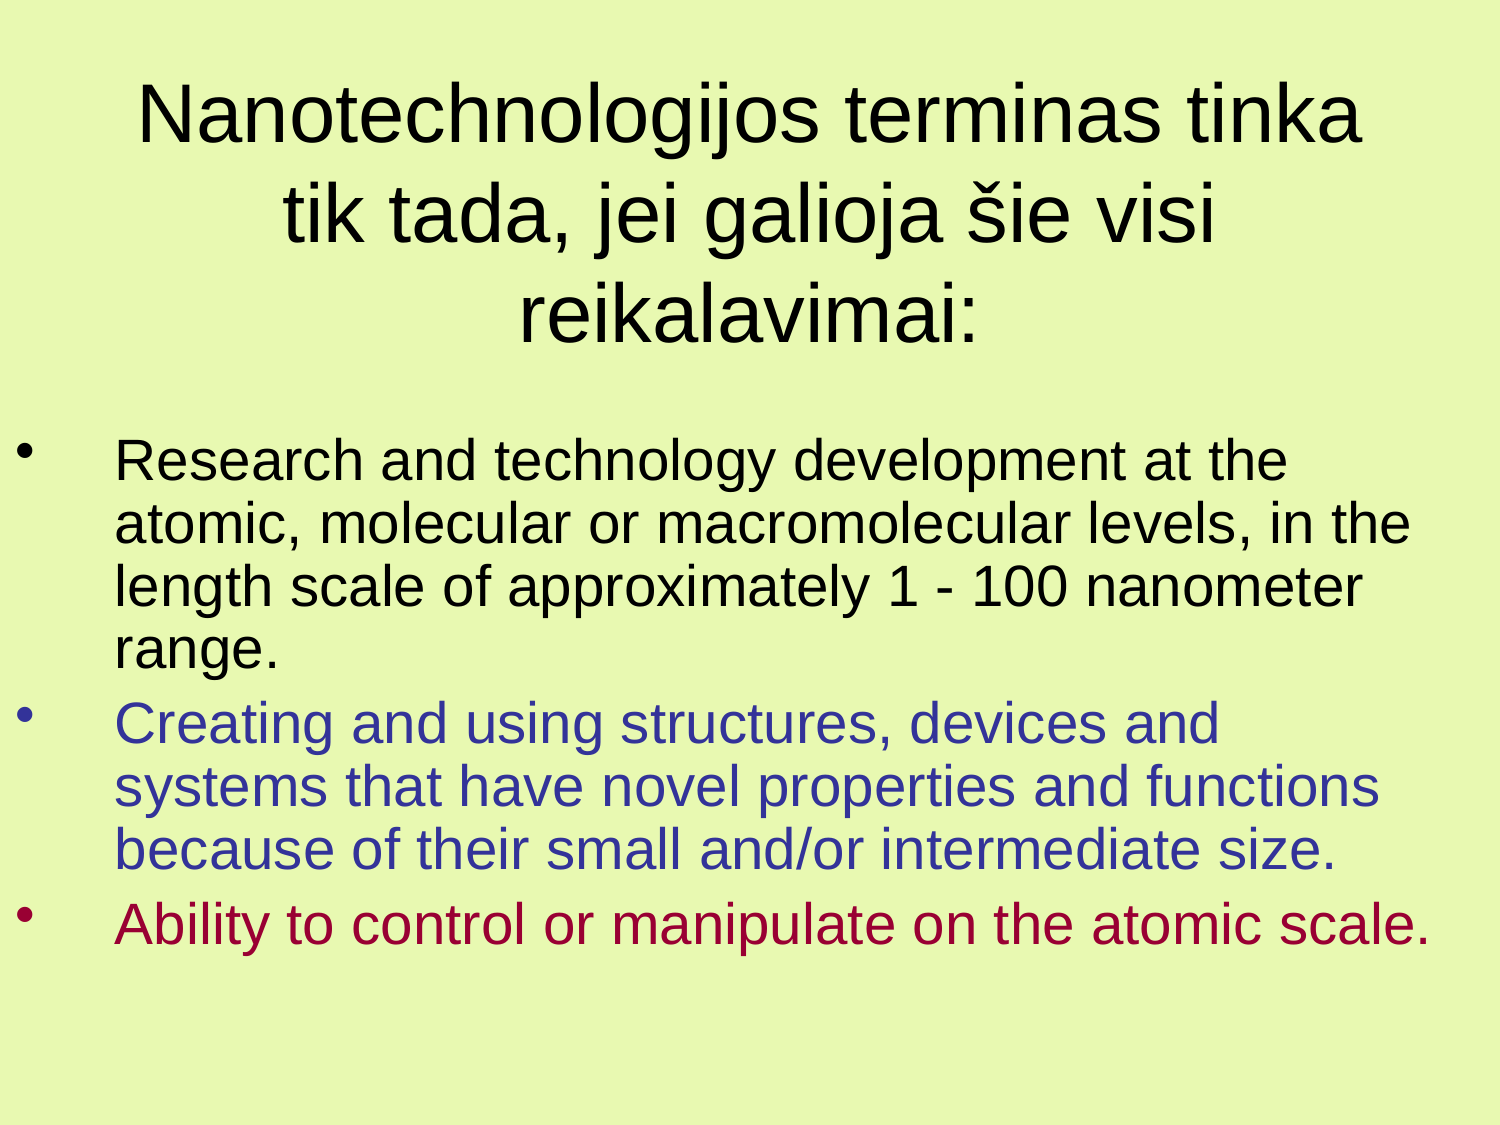

# Nanotechnologijos terminas tinka tik tada, jei galioja šie visi reikalavimai:
Research and technology development at the atomic, molecular or macromolecular levels, in the length scale of approximately 1 - 100 nanometer range.
Creating and using structures, devices and systems that have novel properties and functions because of their small and/or intermediate size.
Ability to control or manipulate on the atomic scale.